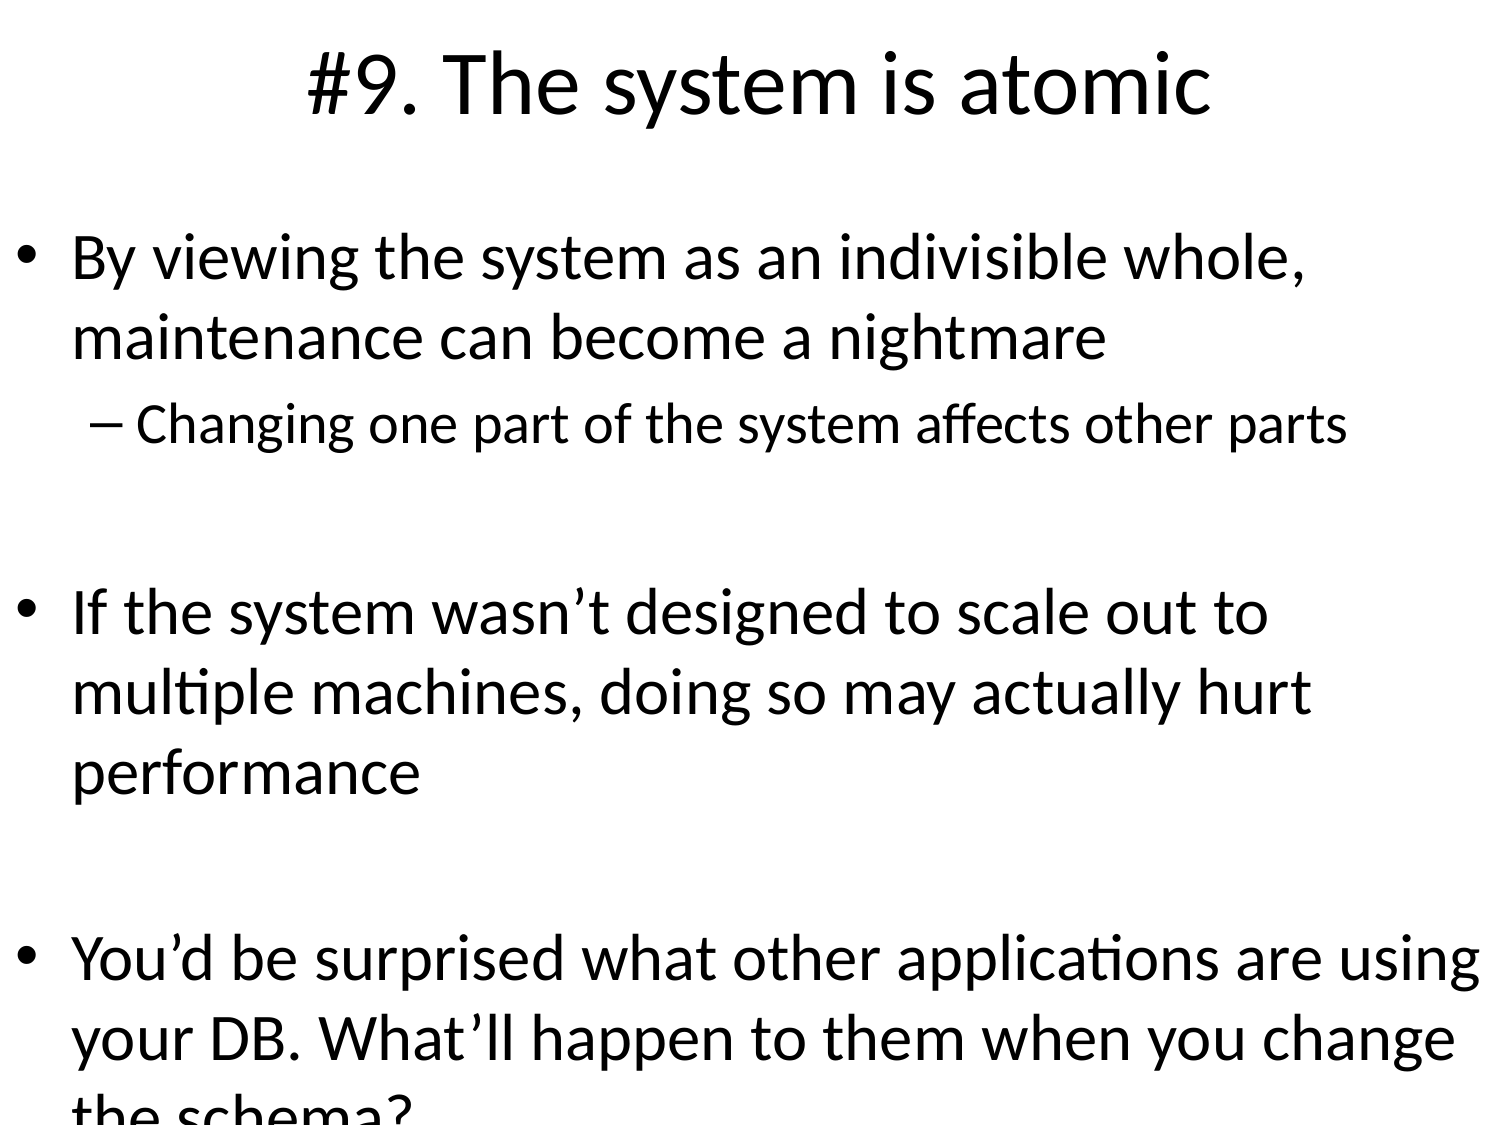

# #9. The system is atomic
By viewing the system as an indivisible whole, maintenance can become a nightmare
Changing one part of the system affects other parts

If the system wasn’t designed to scale out to multiple machines, doing so may actually hurt performance

You’d be surprised what other applications are using your DB. What’ll happen to them when you change the schema?